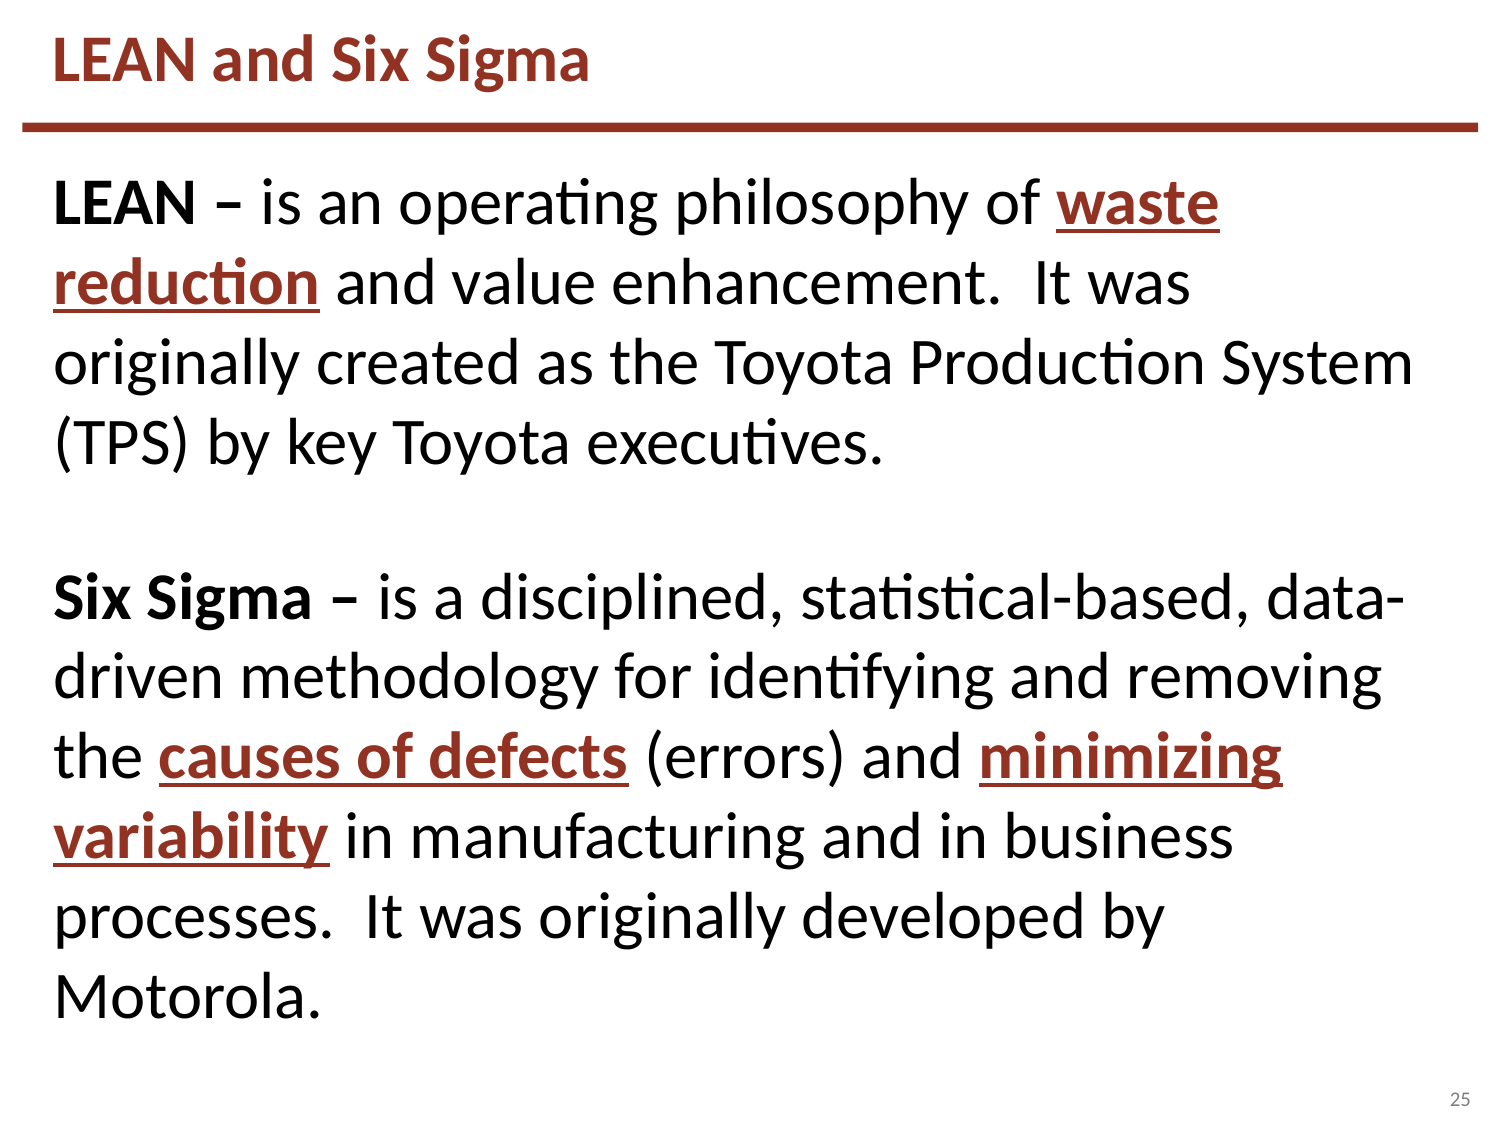

# LEAN and Six Sigma
LEAN – is an operating philosophy of waste reduction and value enhancement.  It was originally created as the Toyota Production System (TPS) by key Toyota executives.
Six Sigma – is a disciplined, statistical-based, data-driven methodology for identifying and removing the causes of defects (errors) and minimizing variability in manufacturing and in business processes.  It was originally developed by Motorola.